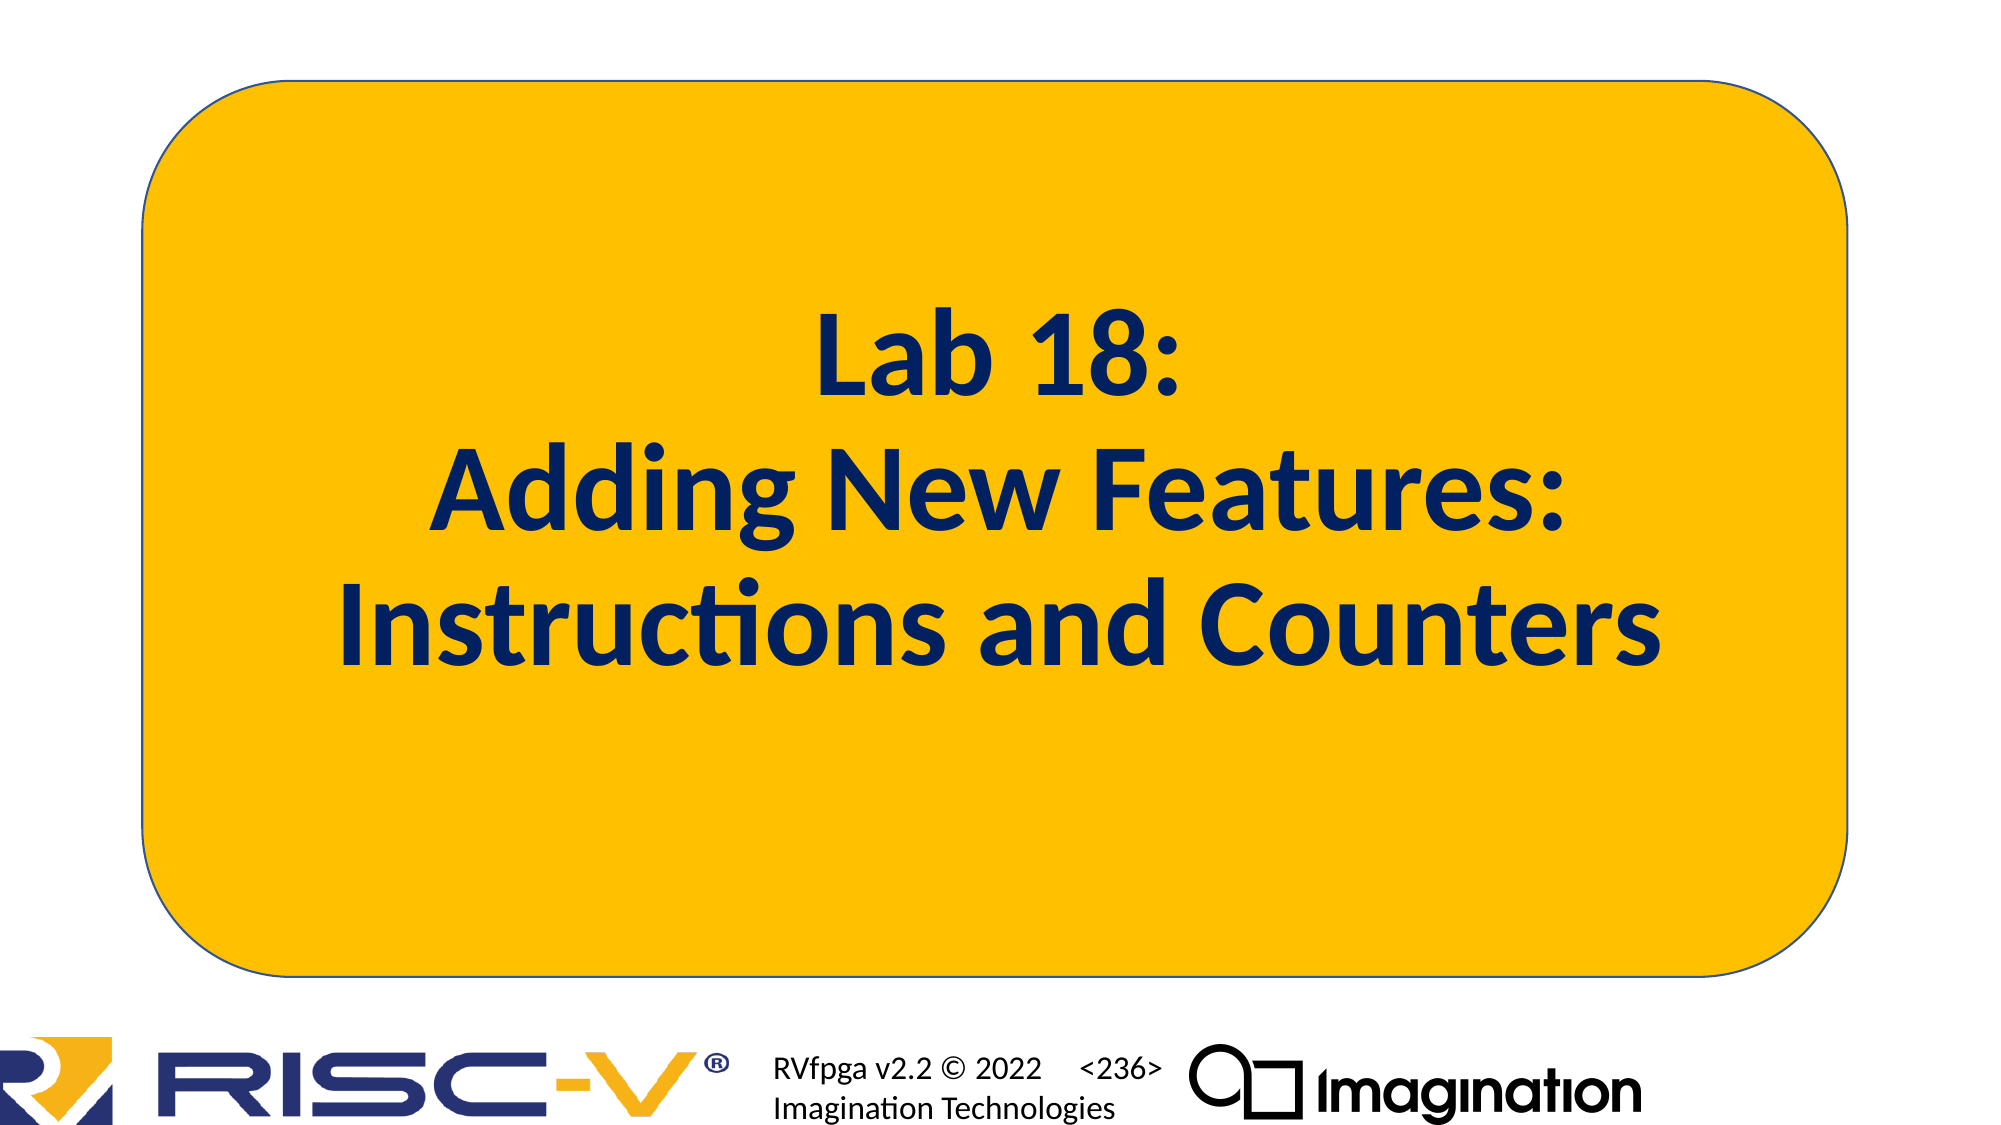

# Lab 18: Adding New Features: Instructions and Counters